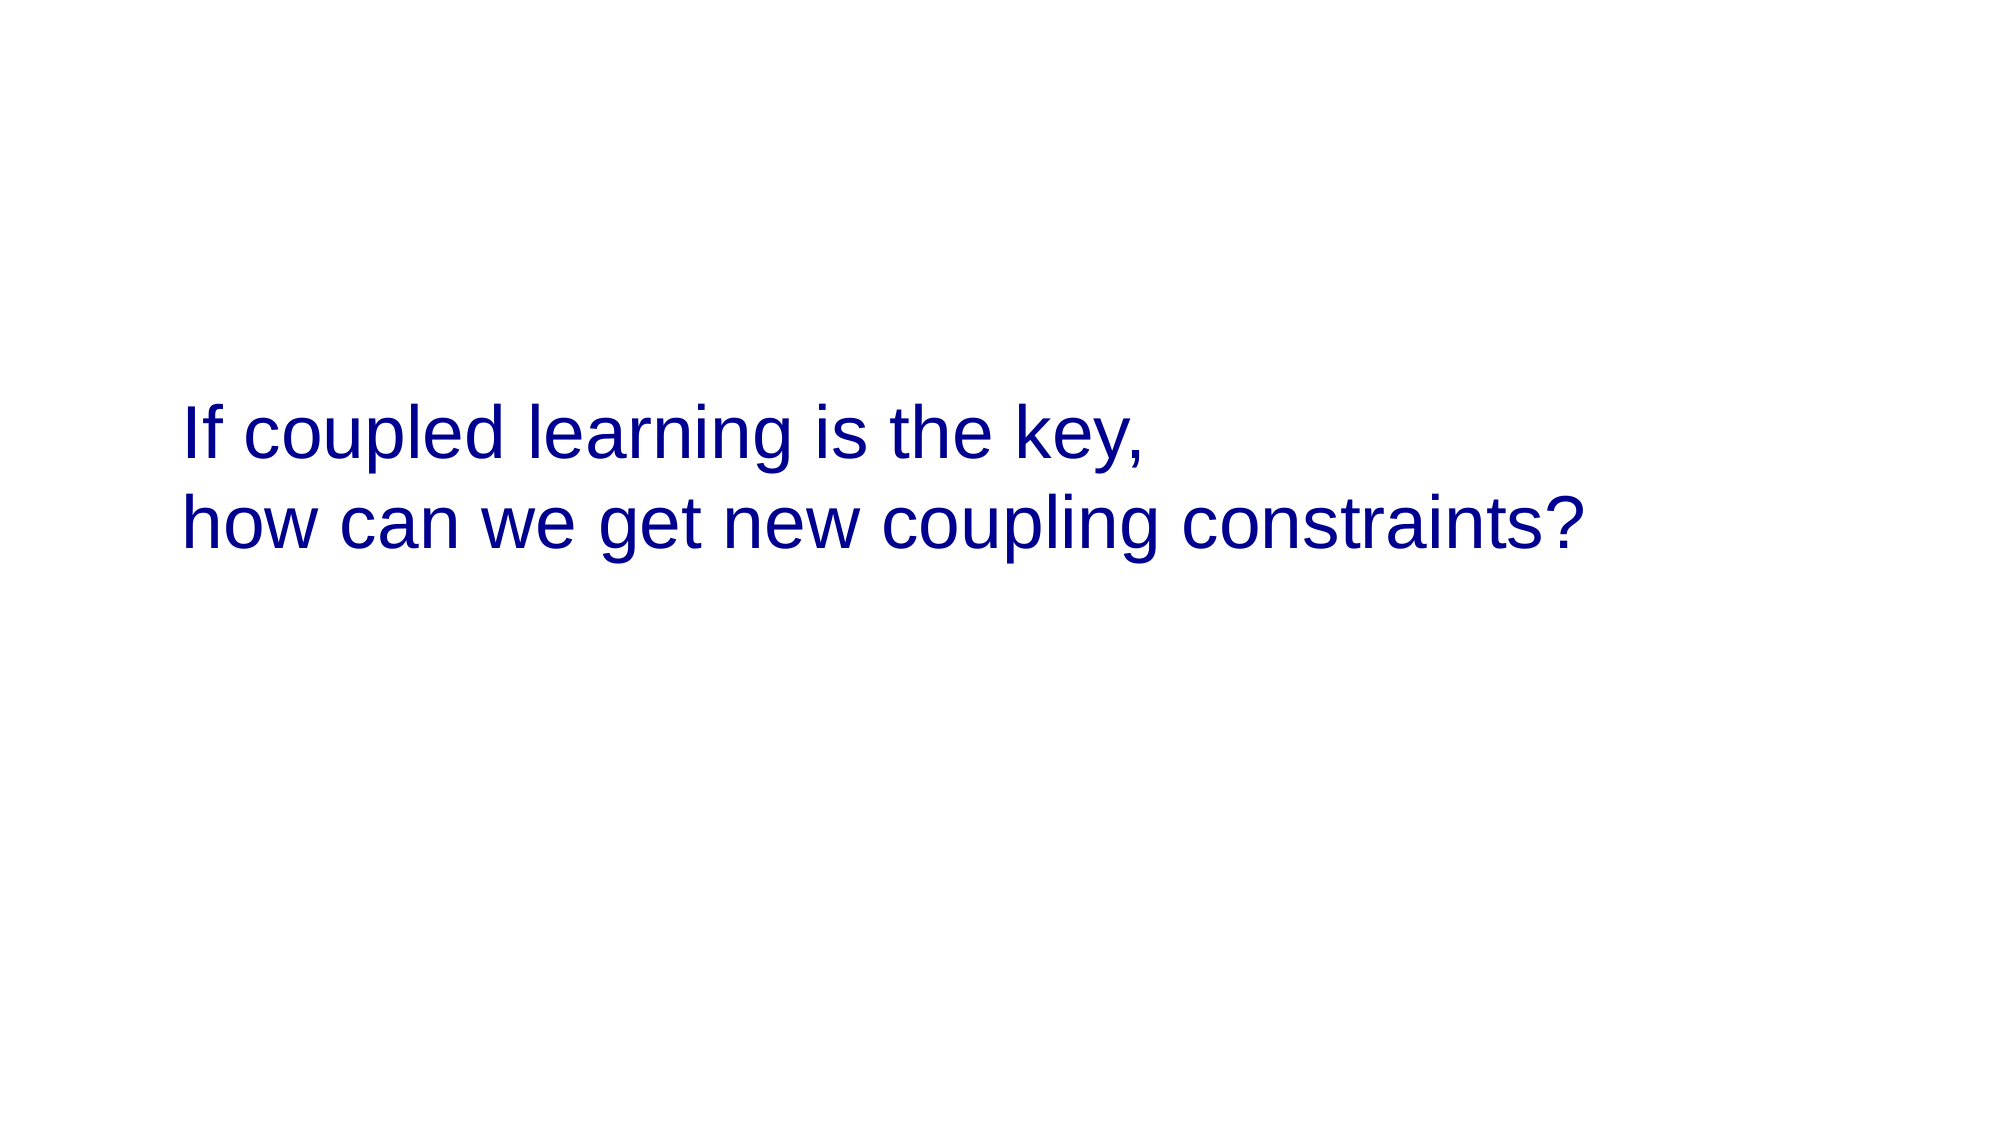

# If coupled learning is the key, how can we get new coupling constraints?